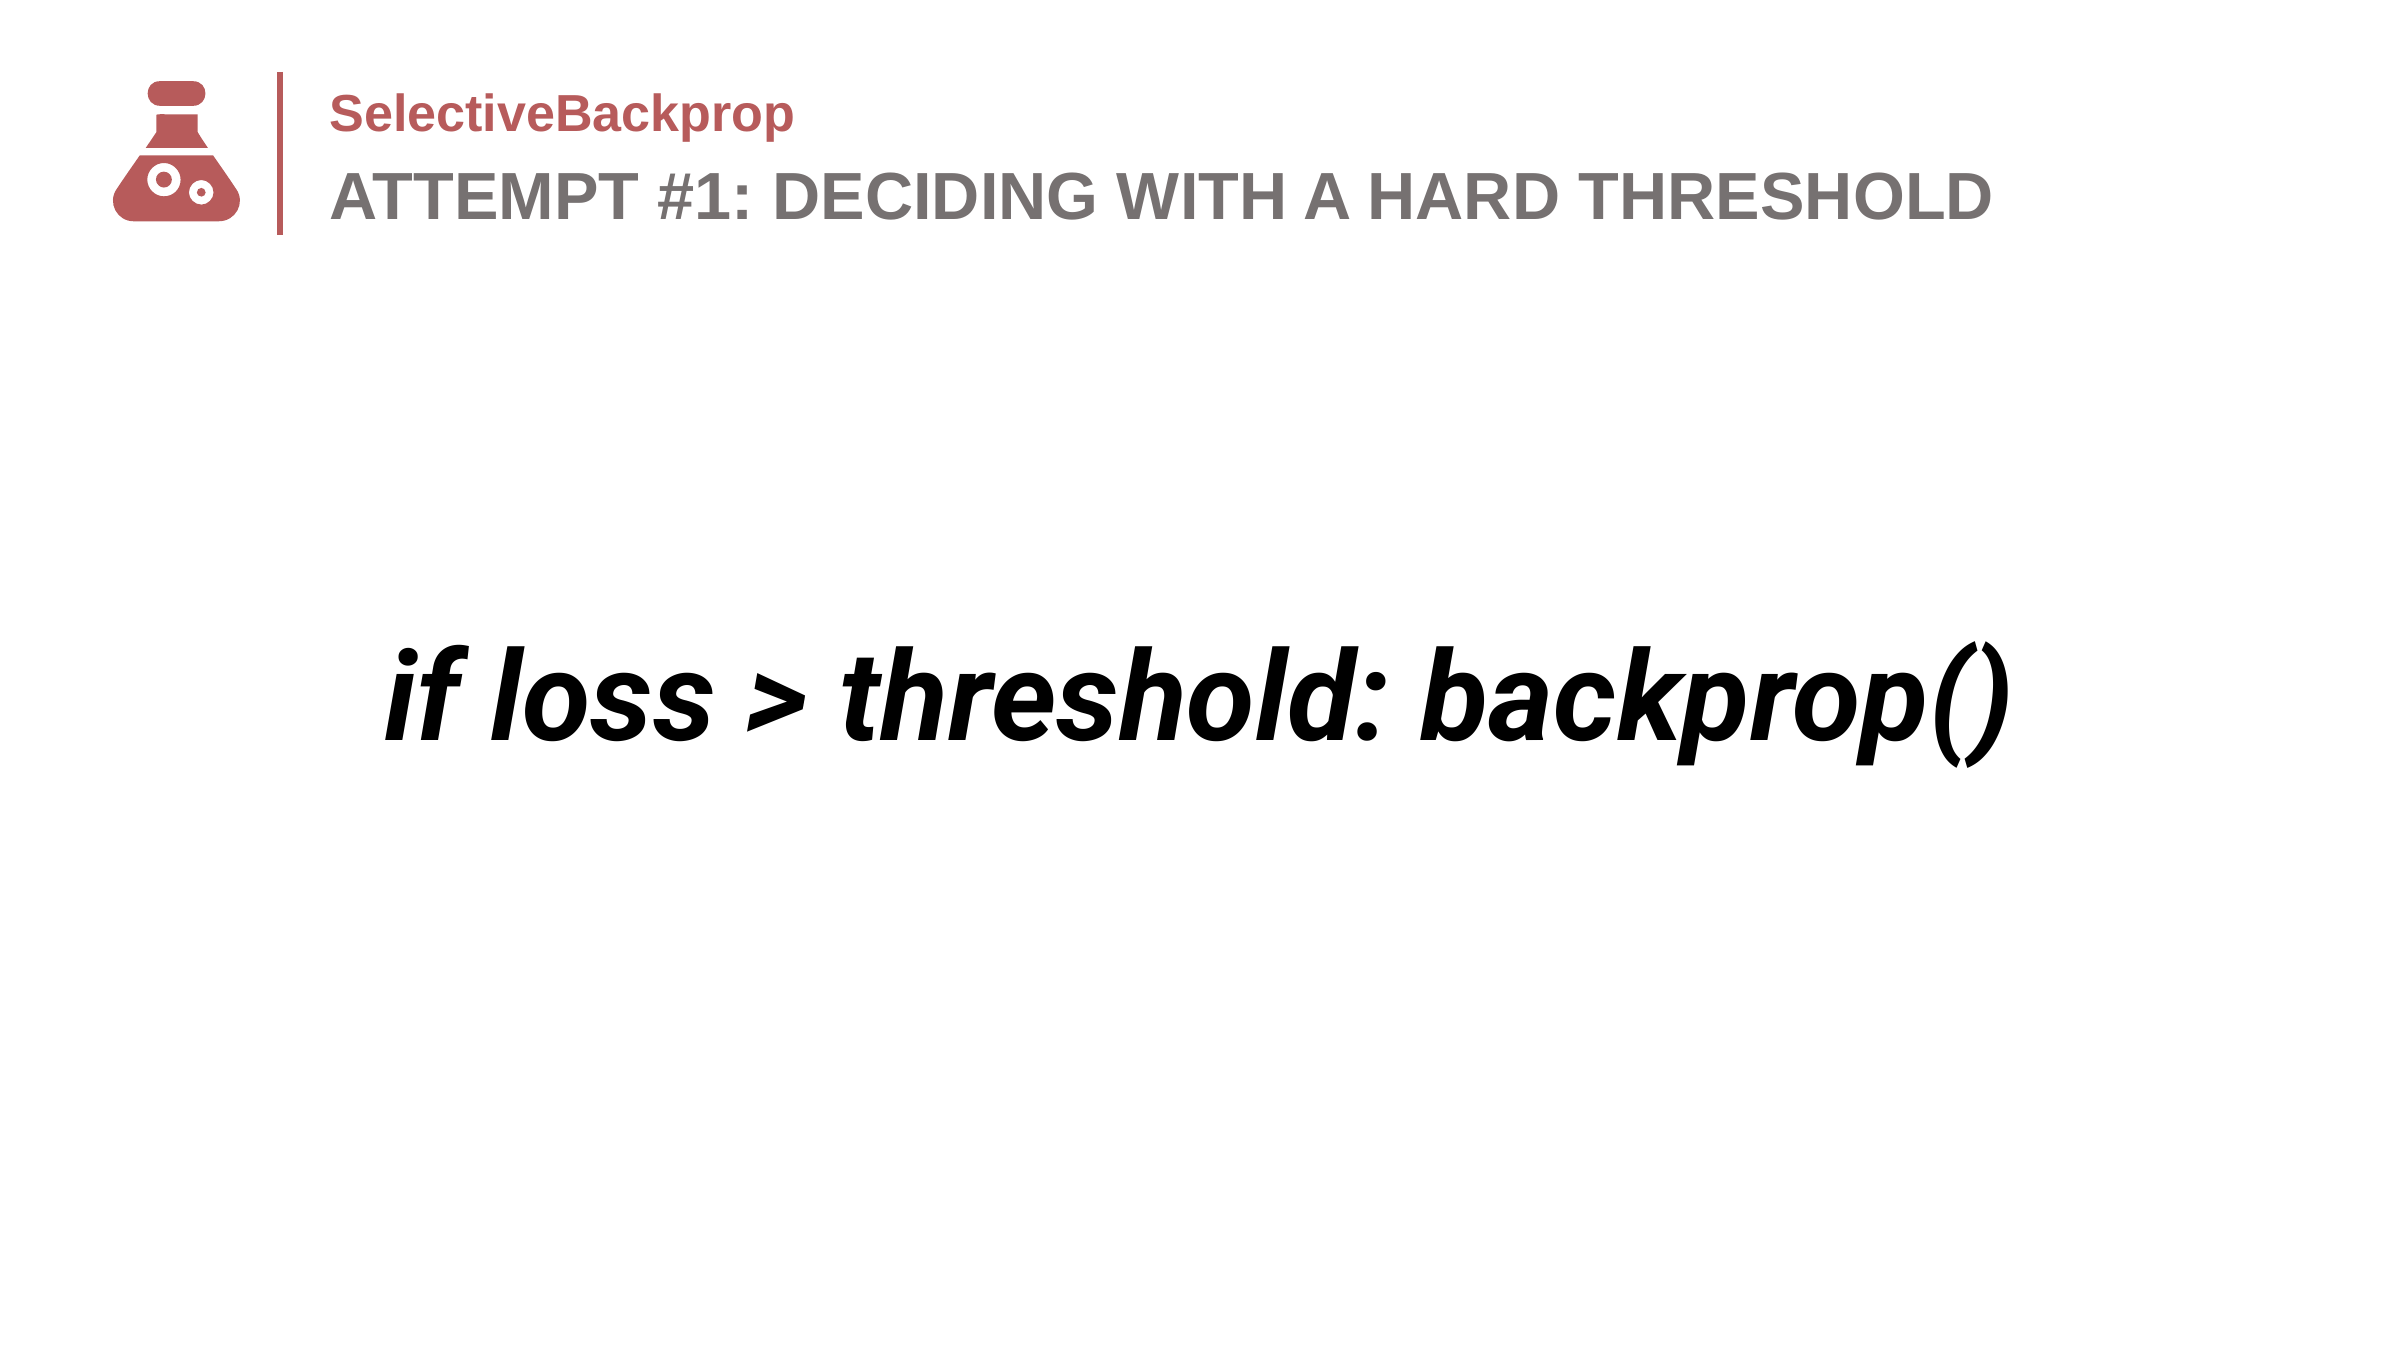

# SelectiveBackprop
ATTEMPT #1: DECIDING WITH A HARD THRESHOLD
if loss > threshold: backprop()